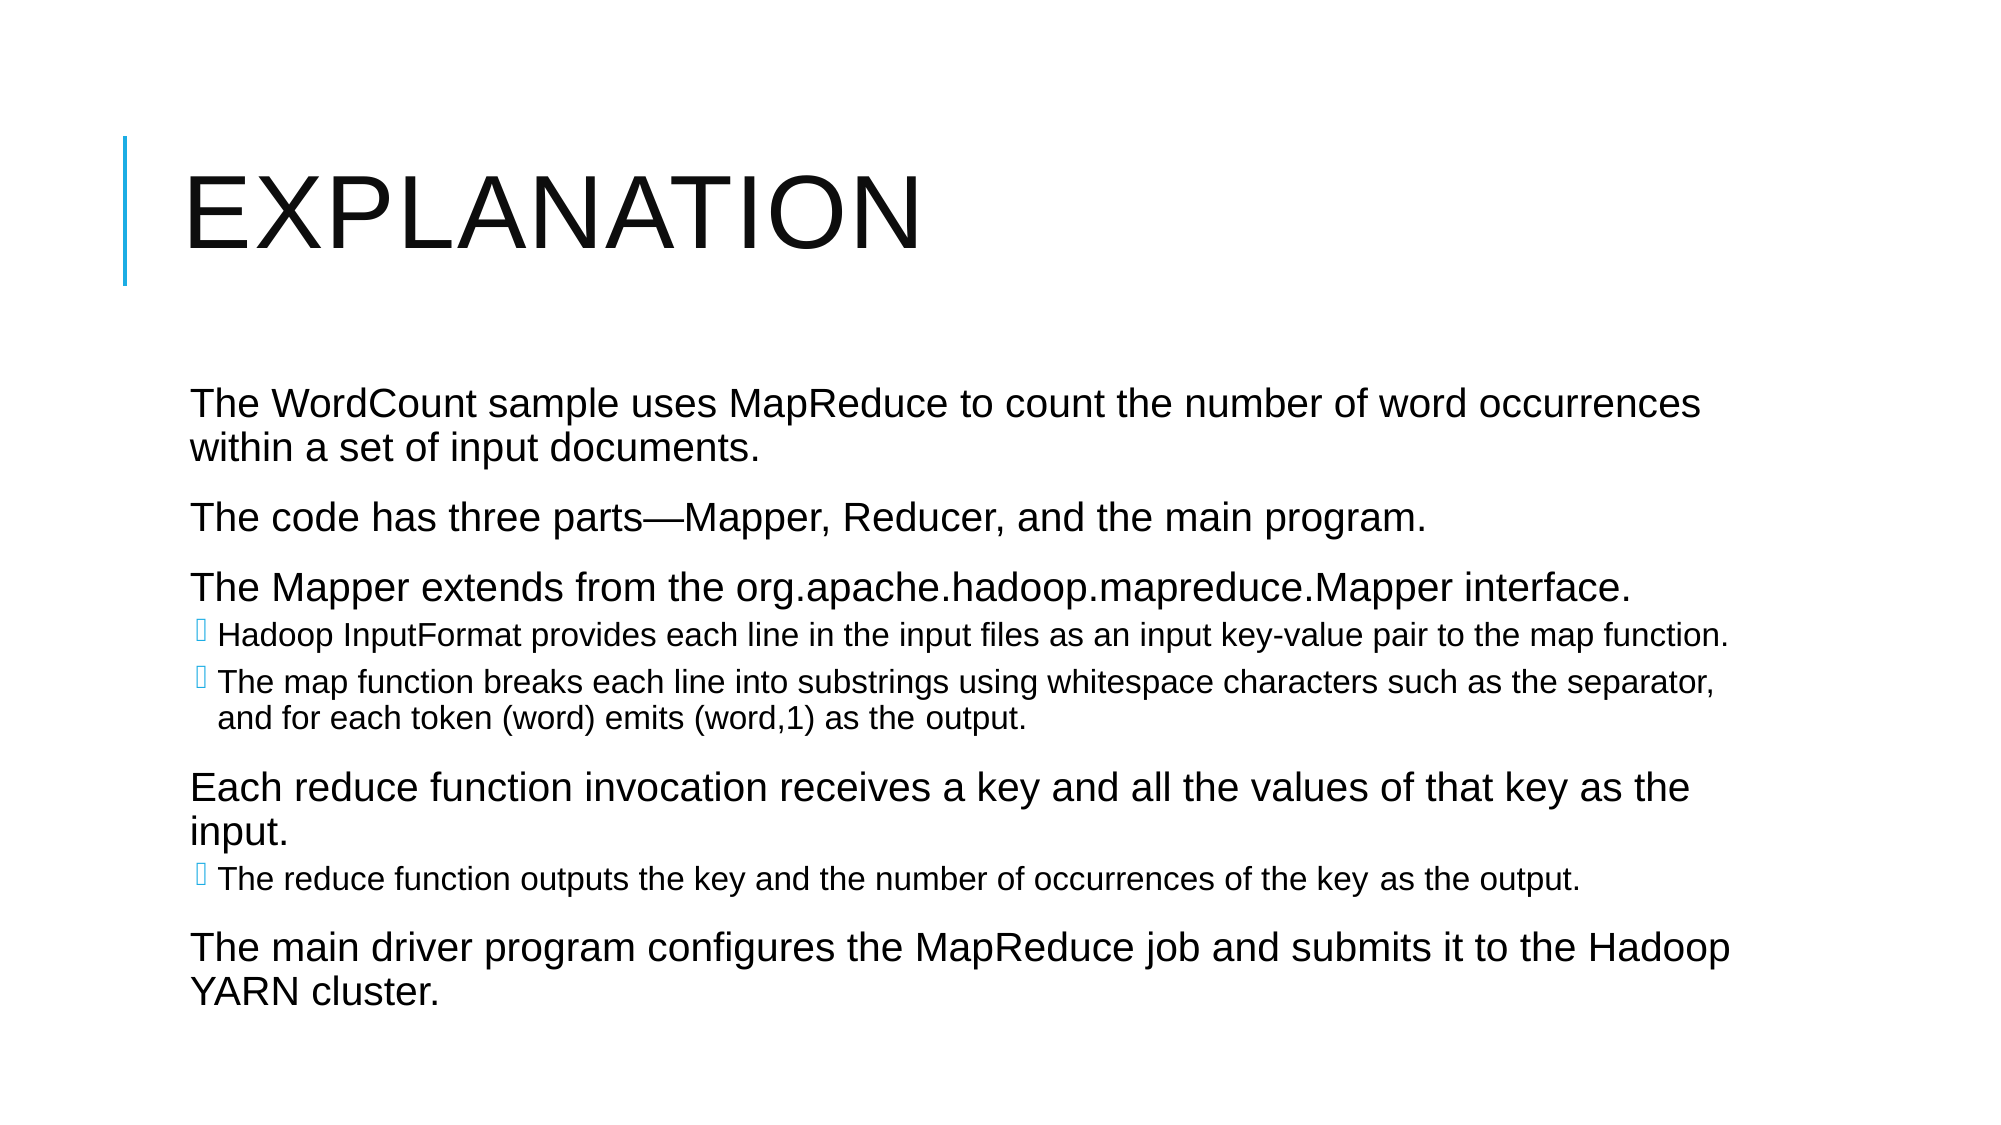

# explanation
The WordCount sample uses MapReduce to count the number of word occurrences within a set of input documents.
The code has three parts—Mapper, Reducer, and the main program.
The Mapper extends from the org.apache.hadoop.mapreduce.Mapper interface.
Hadoop InputFormat provides each line in the input files as an input key-value pair to the map function.
The map function breaks each line into substrings using whitespace characters such as the separator, and for each token (word) emits (word,1) as the output.
Each reduce function invocation receives a key and all the values of that key as the input.
The reduce function outputs the key and the number of occurrences of the key as the output.
The main driver program configures the MapReduce job and submits it to the Hadoop YARN cluster.